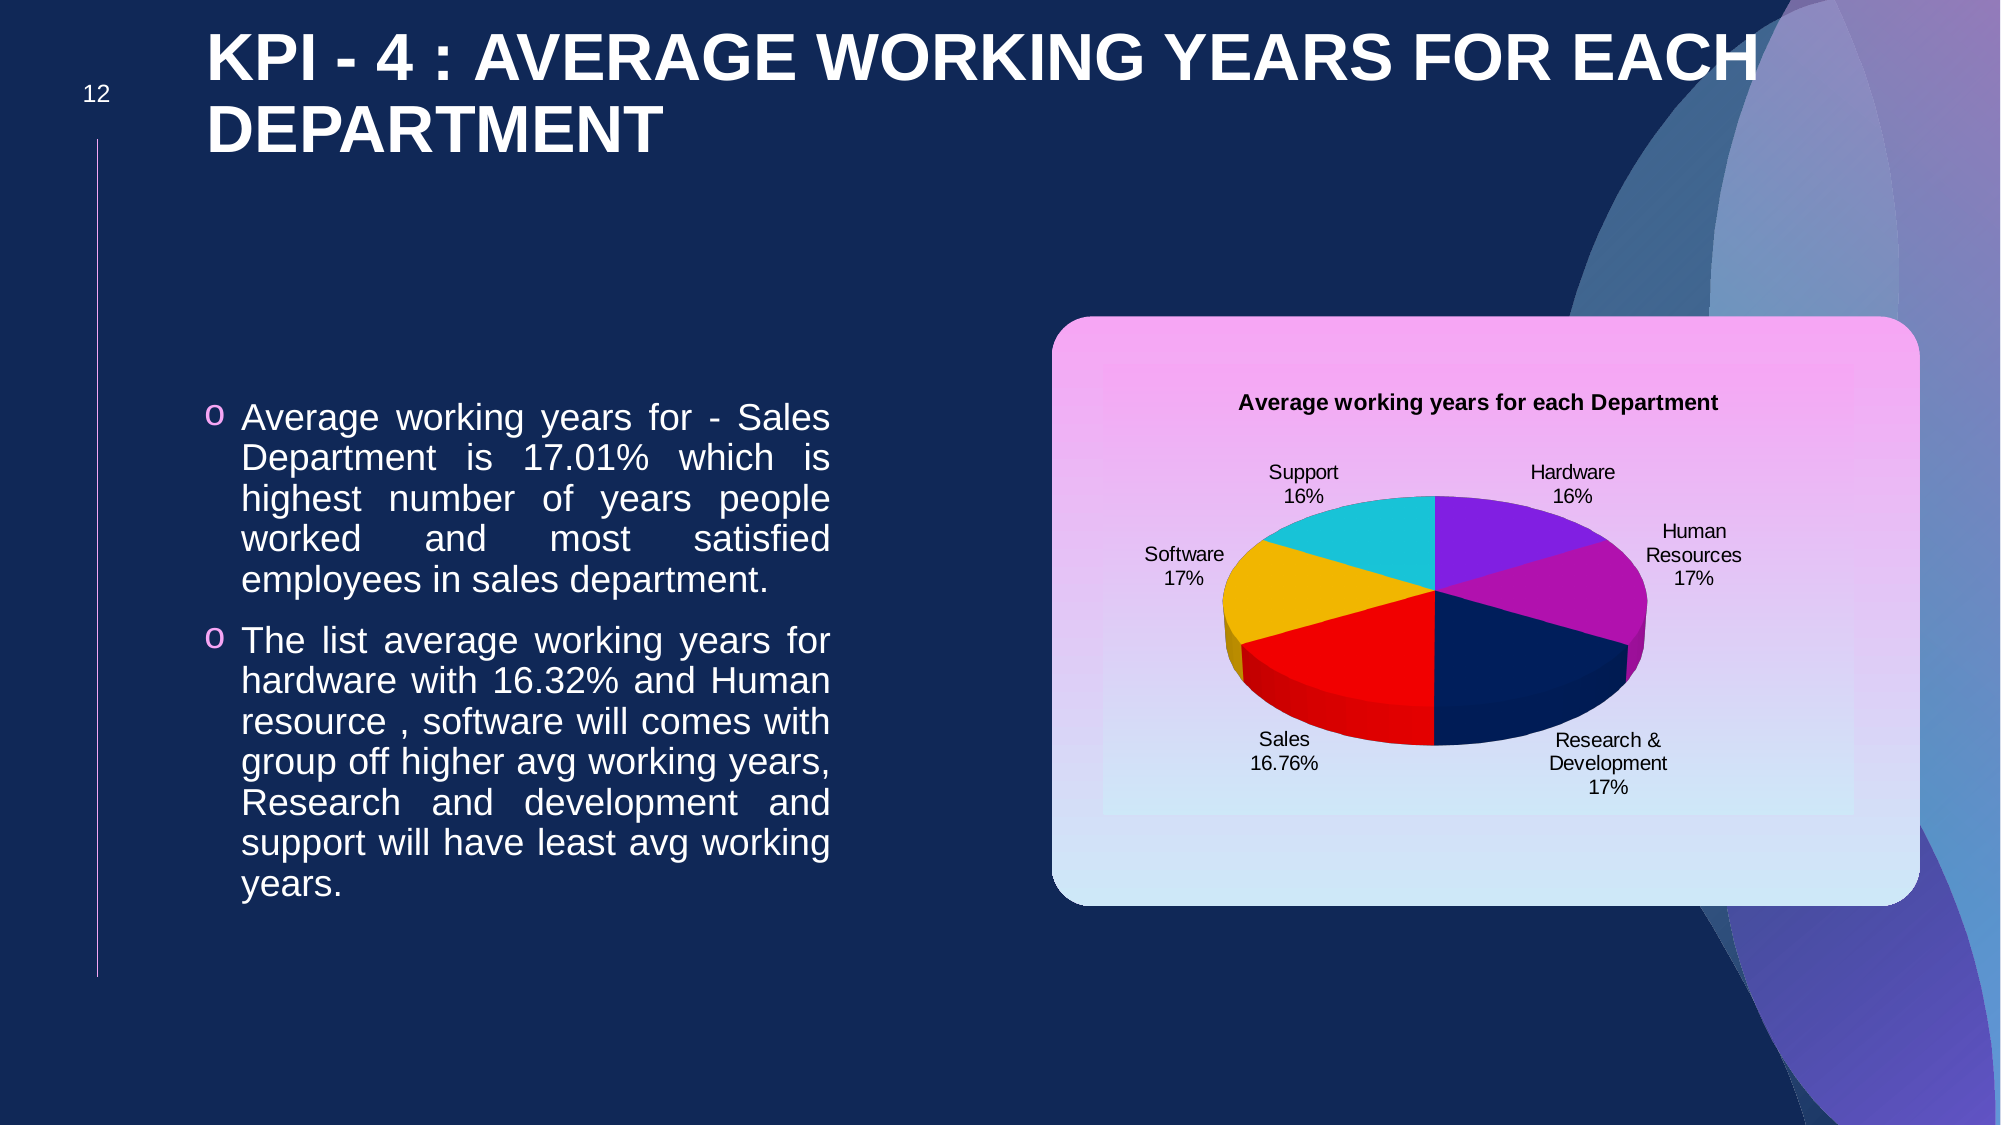

# KPI - 4 : Average working years for each Department
12

[unsupported chart]

Average working years for - Sales Department is 17.01% which is highest number of years people worked and most satisfied employees in sales department.
The list average working years for hardware with 16.32% and Human resource , software will comes with group off higher avg working years, Research and development and support will have least avg working years.